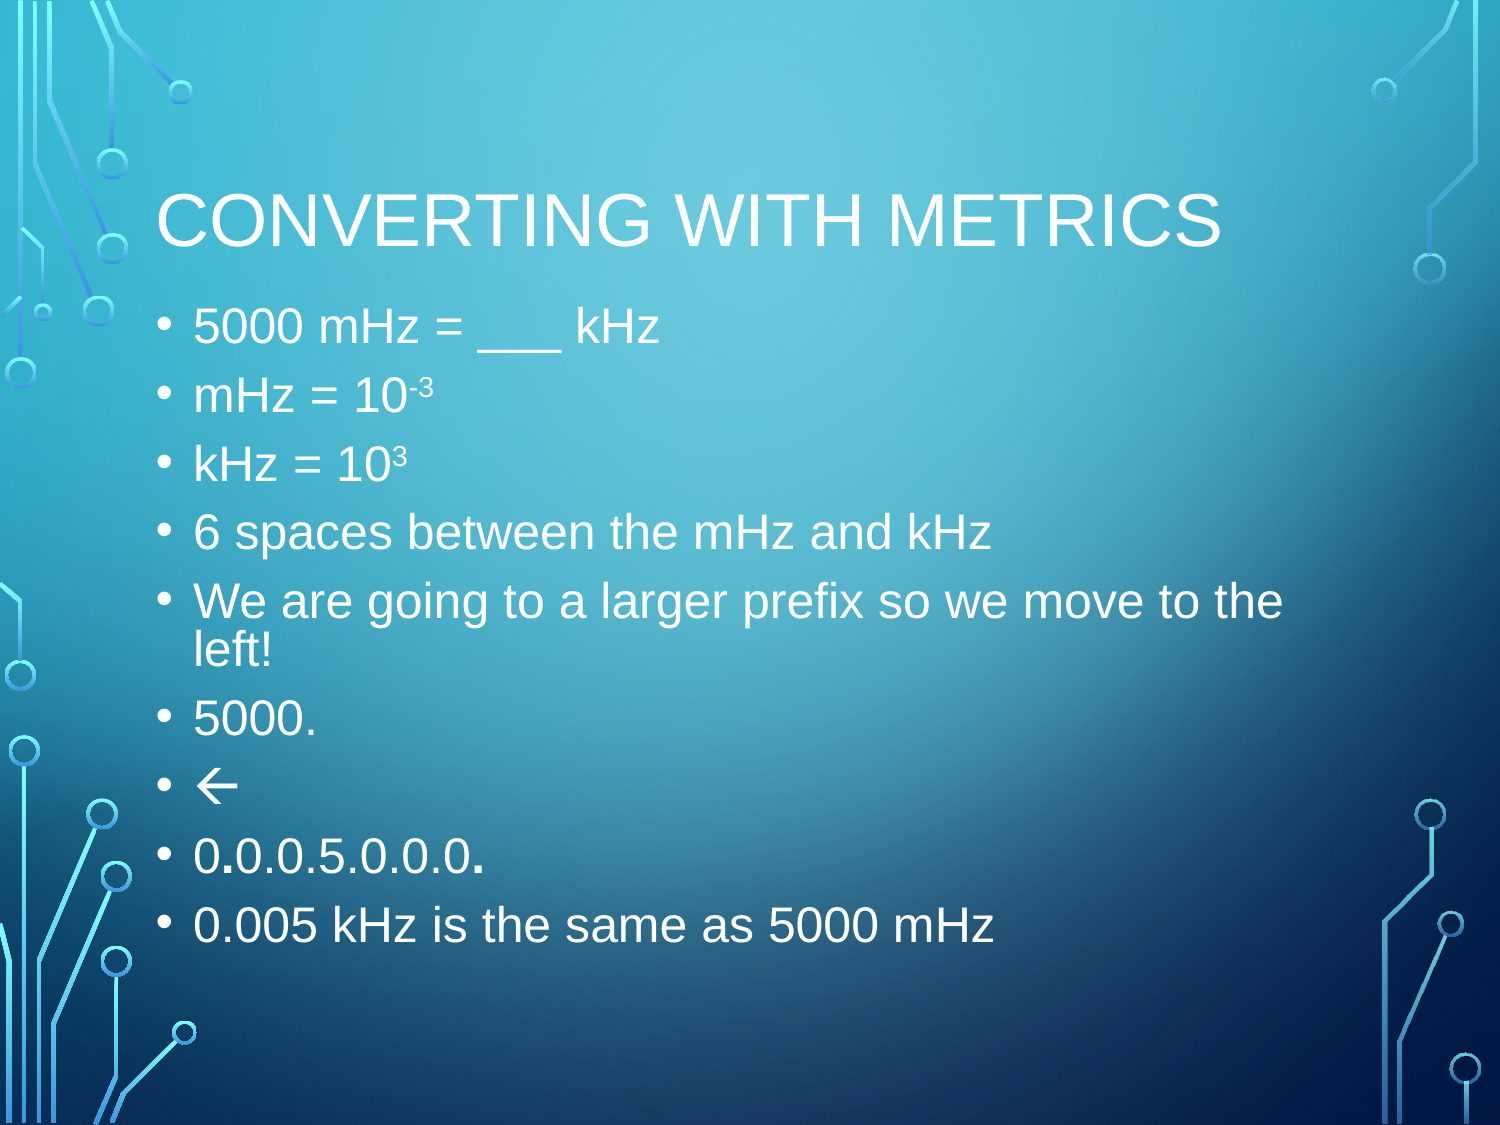

# CONVERTING WITH METRICS
5000 mHz = ___ kHz
mHz = 10-3
kHz = 103
6 spaces between the mHz and kHz
We are going to a larger prefix so we move to the left!
5000.
🡨
0.0.0.5.0.0.0.
0.005 kHz is the same as 5000 mHz